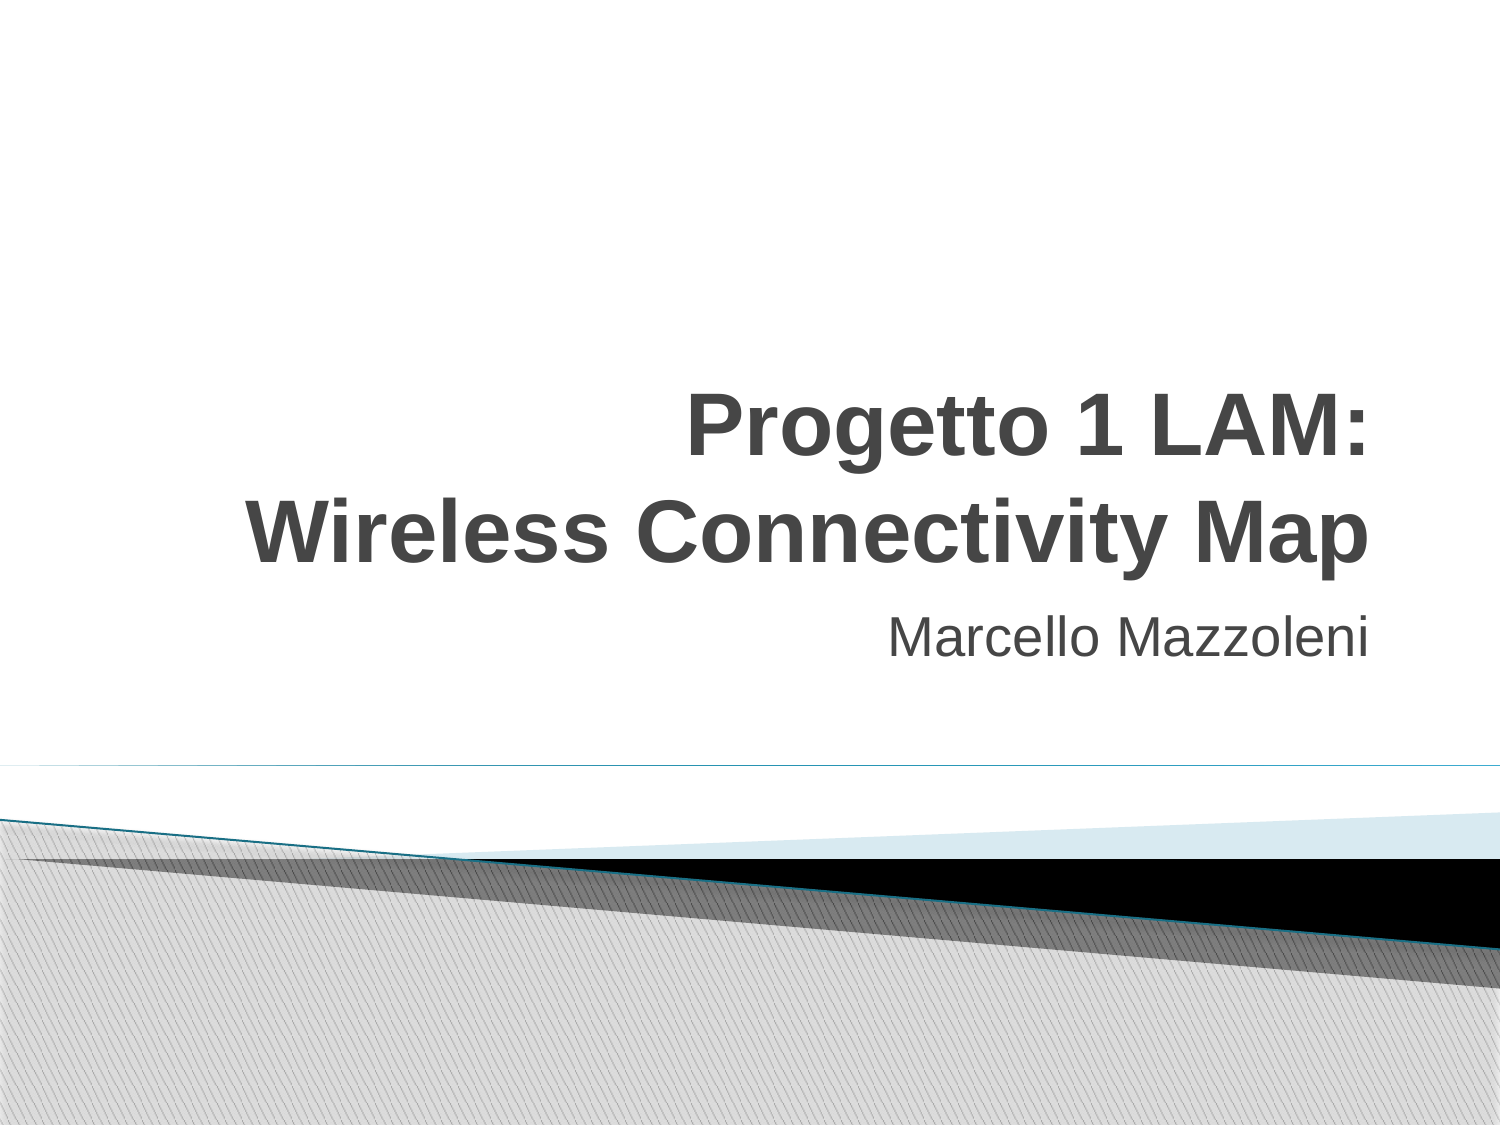

# Progetto 1 LAM: Wireless Connectivity Map
Marcello Mazzoleni